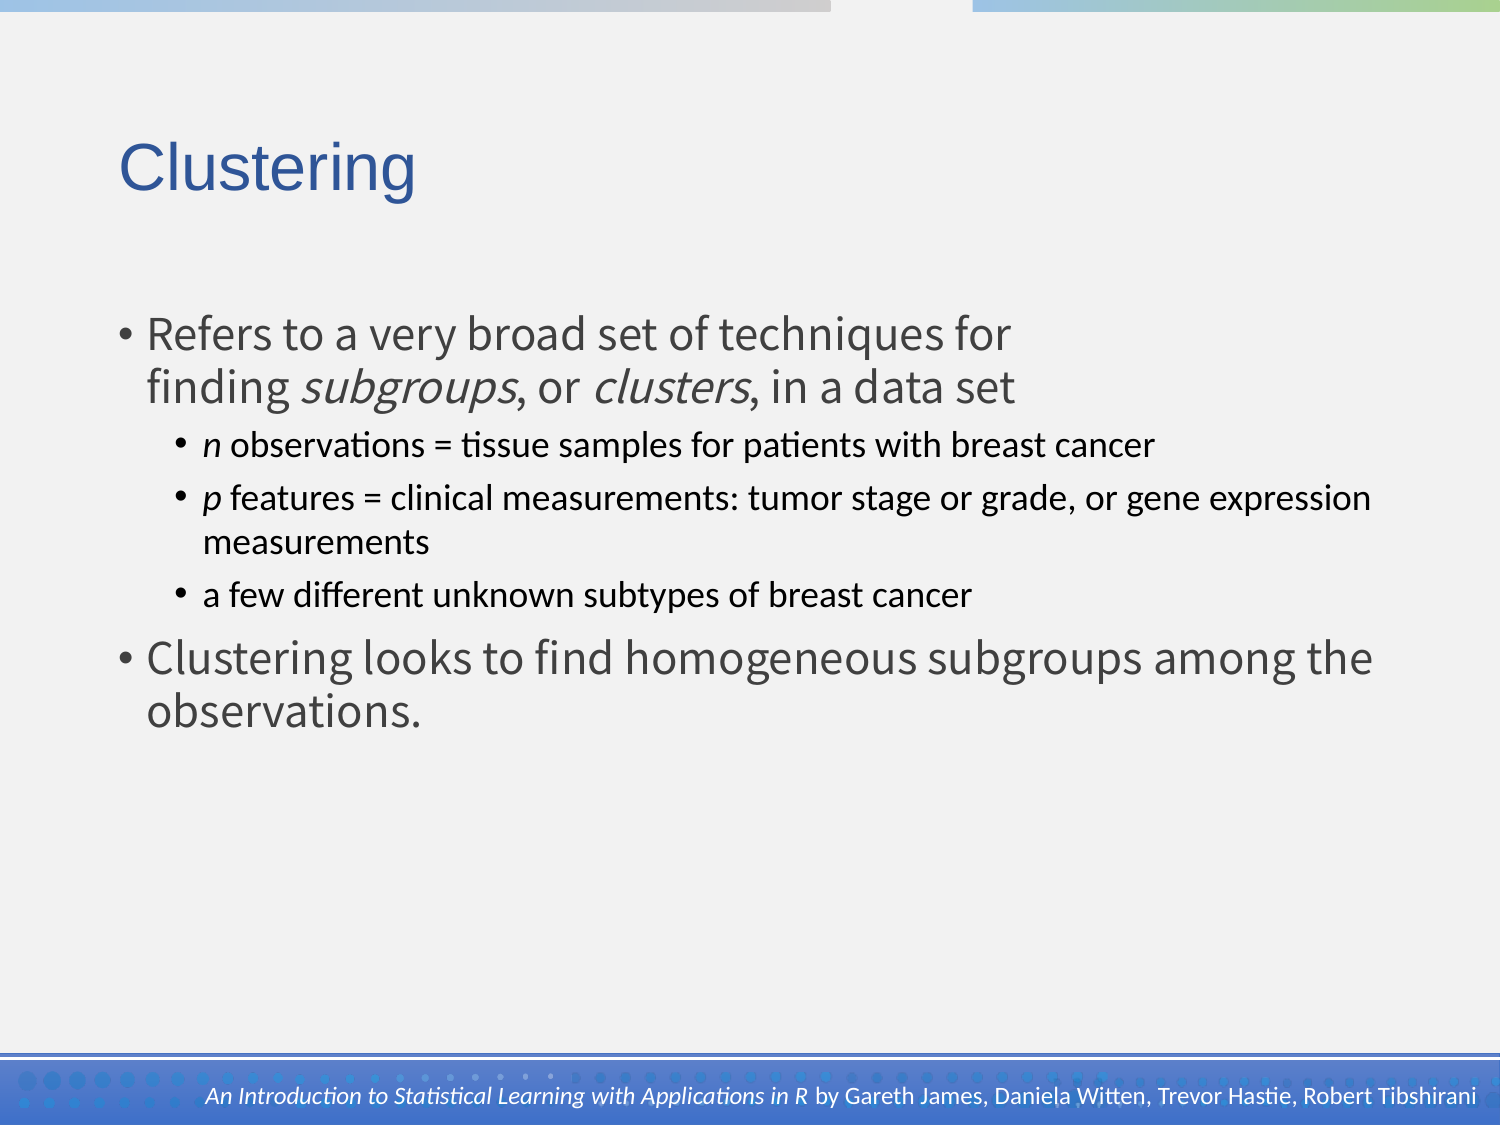

# Clustering
Refers to a very broad set of techniques for finding subgroups, or clusters, in a data set
n observations = tissue samples for patients with breast cancer
p features = clinical measurements: tumor stage or grade, or gene expression measurements
a few different unknown subtypes of breast cancer
Clustering looks to find homogeneous subgroups among the observations.

An Introduction to Statistical Learning with Applications in R by Gareth James, Daniela Witten, Trevor Hastie, Robert Tibshirani